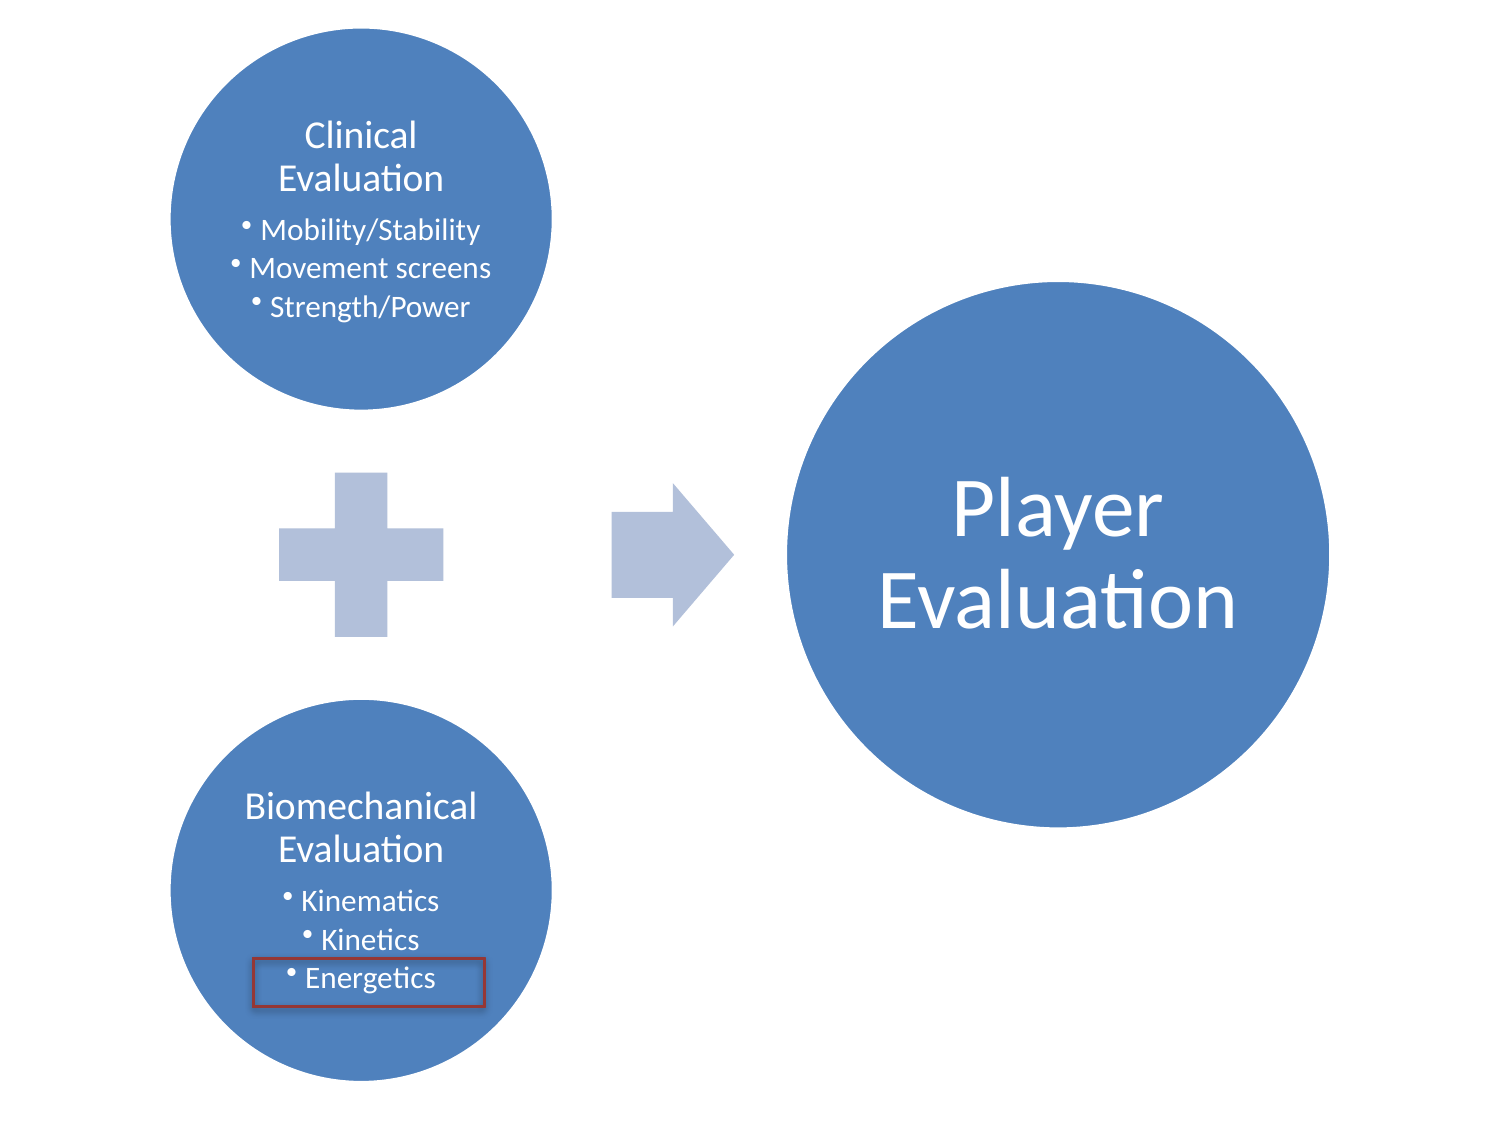

Clinical Evaluation
Mobility/Stability
Movement screens
Strength/Power

Biomechanical Evaluation
Kinematics
Kinetics
Energetics

Player Evaluation